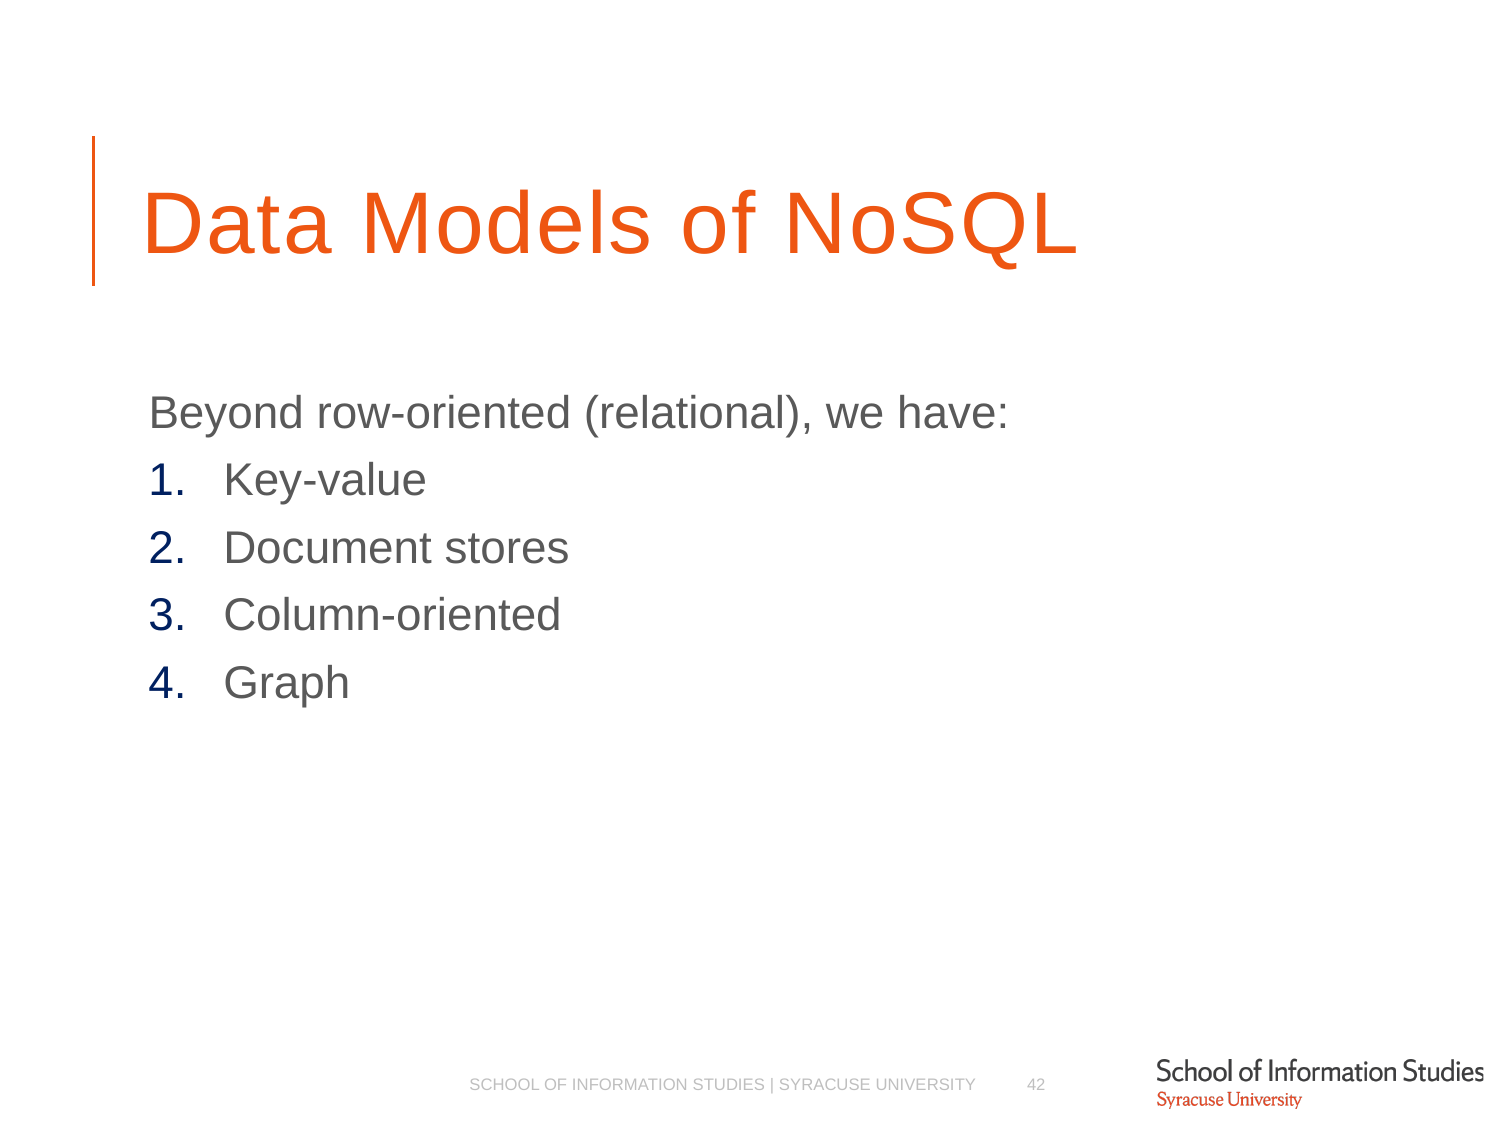

# Data Models of NoSQL
Beyond row-oriented (relational), we have:
Key-value
Document stores
Column-oriented
Graph
School of Information Studies | Syracuse University
42